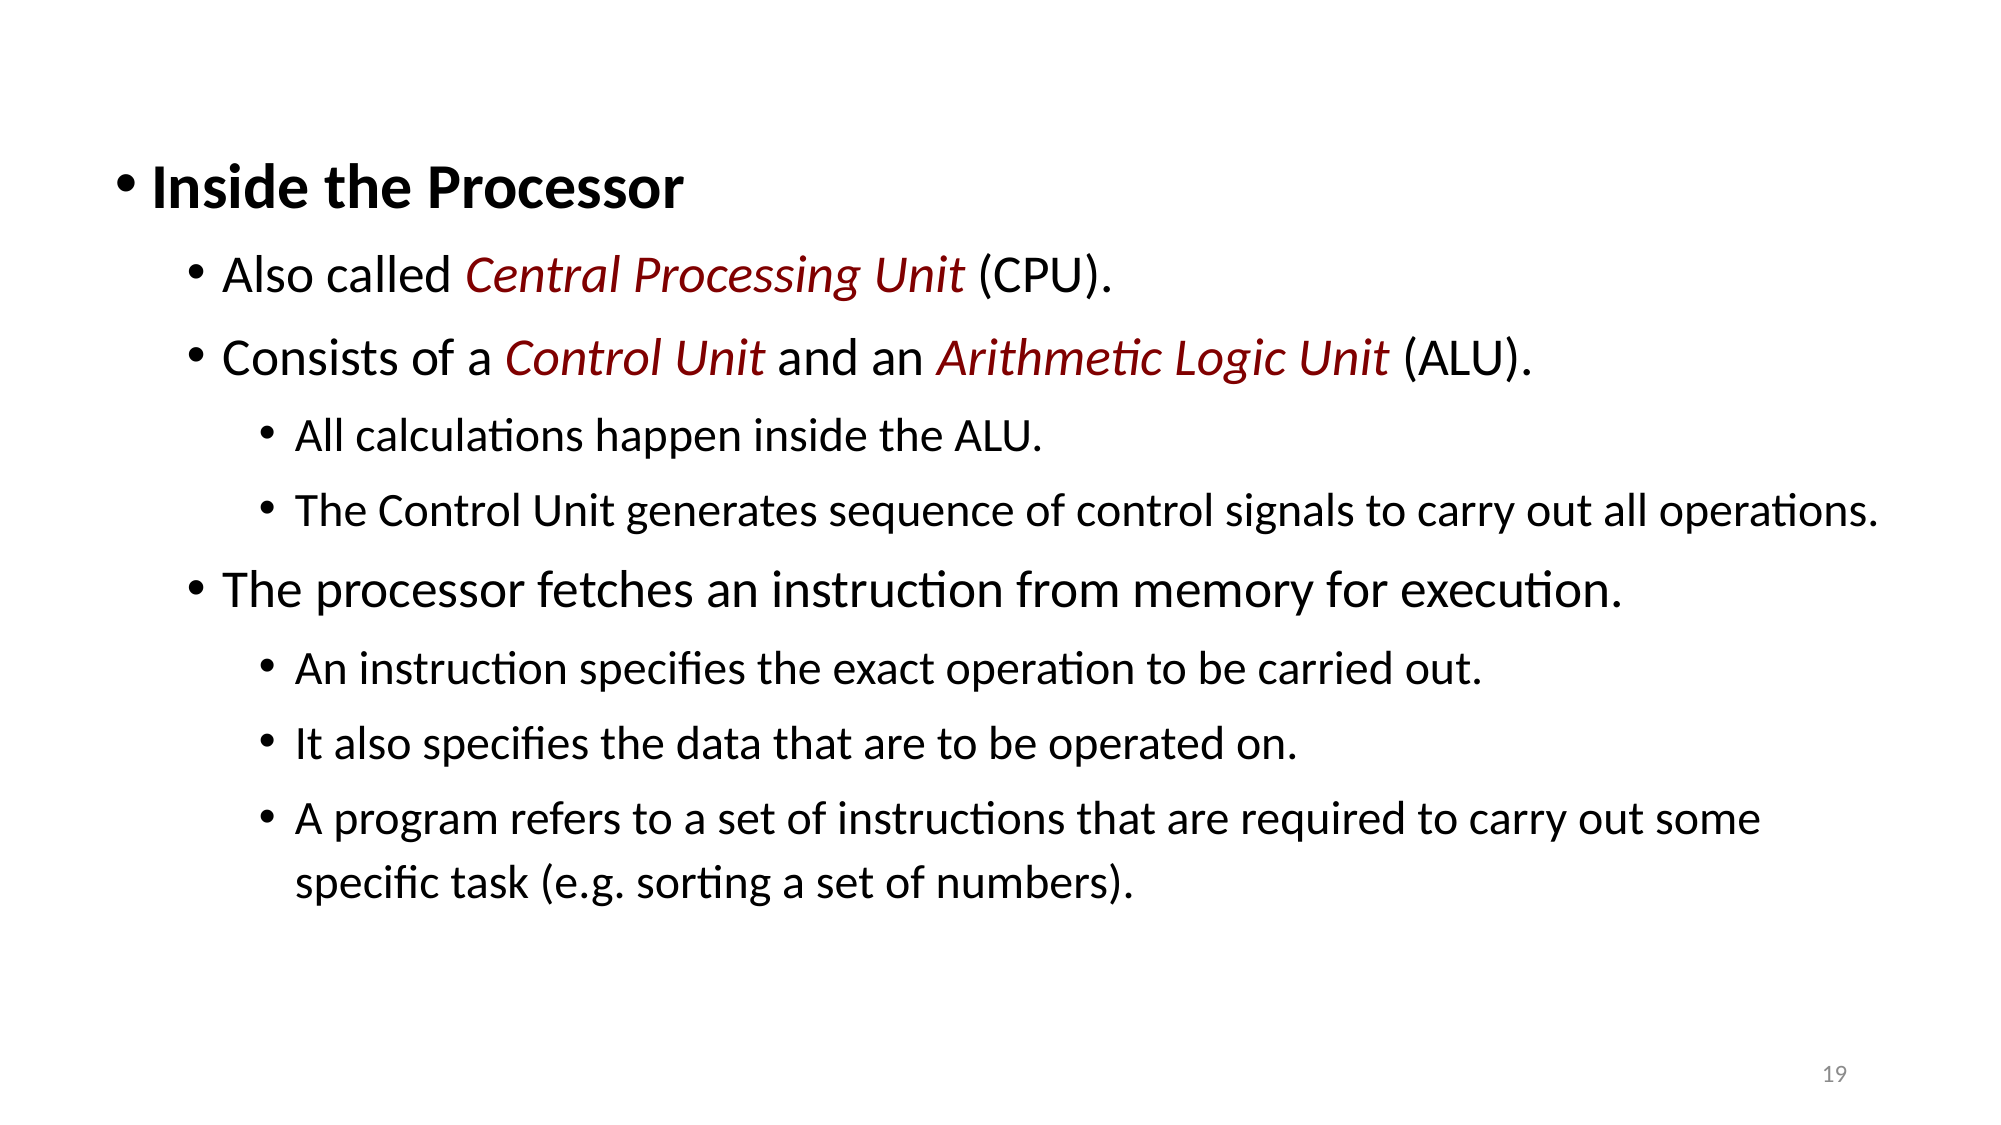

Inside the Processor
Also called Central Processing Unit (CPU).
Consists of a Control Unit and an Arithmetic Logic Unit (ALU).
All calculations happen inside the ALU.
The Control Unit generates sequence of control signals to carry out all operations.
The processor fetches an instruction from memory for execution.
An instruction specifies the exact operation to be carried out.
It also specifies the data that are to be operated on.
A program refers to a set of instructions that are required to carry out some specific task (e.g. sorting a set of numbers).

19